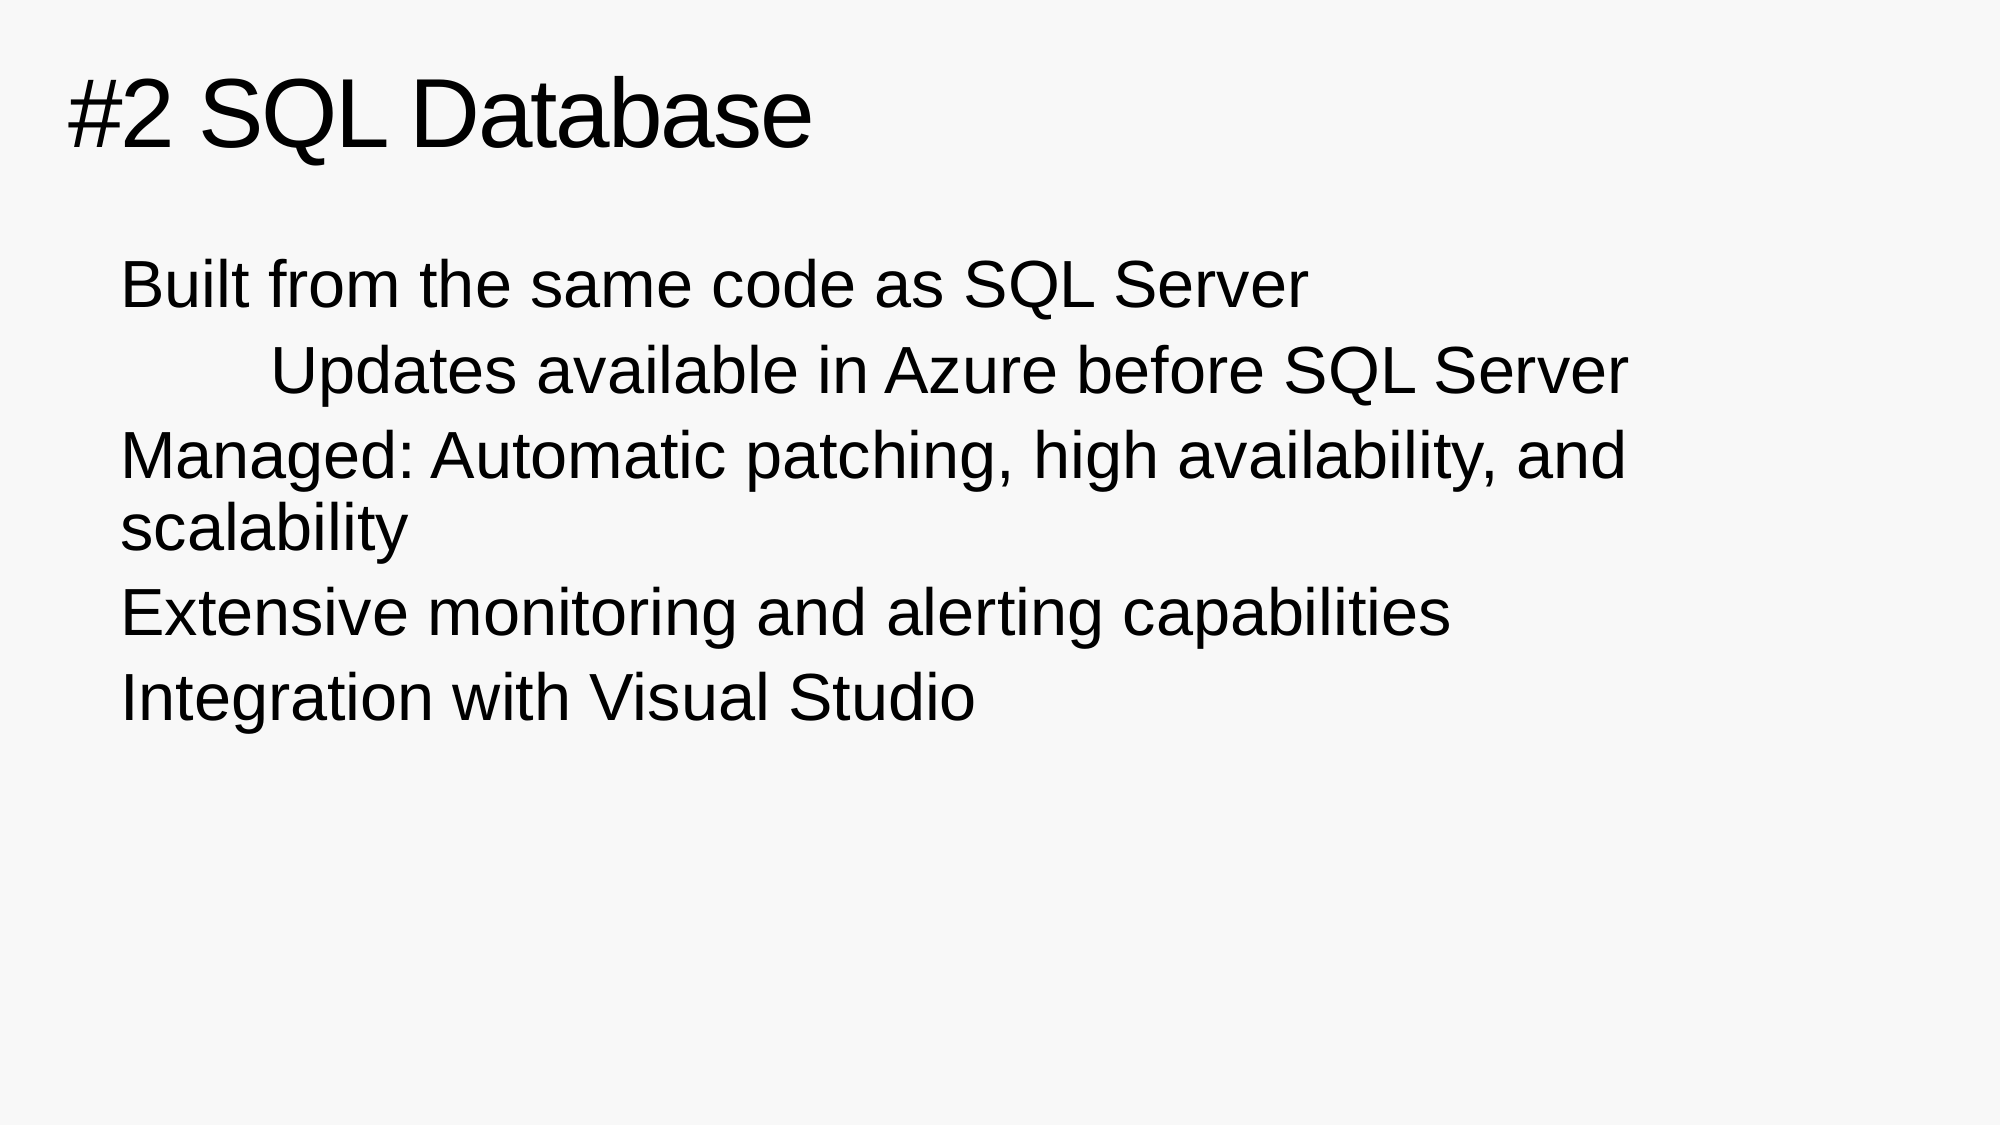

# #2 SQL Database
Built from the same code as SQL Server
	Updates available in Azure before SQL Server
Managed: Automatic patching, high availability, and scalability
Extensive monitoring and alerting capabilities
Integration with Visual Studio